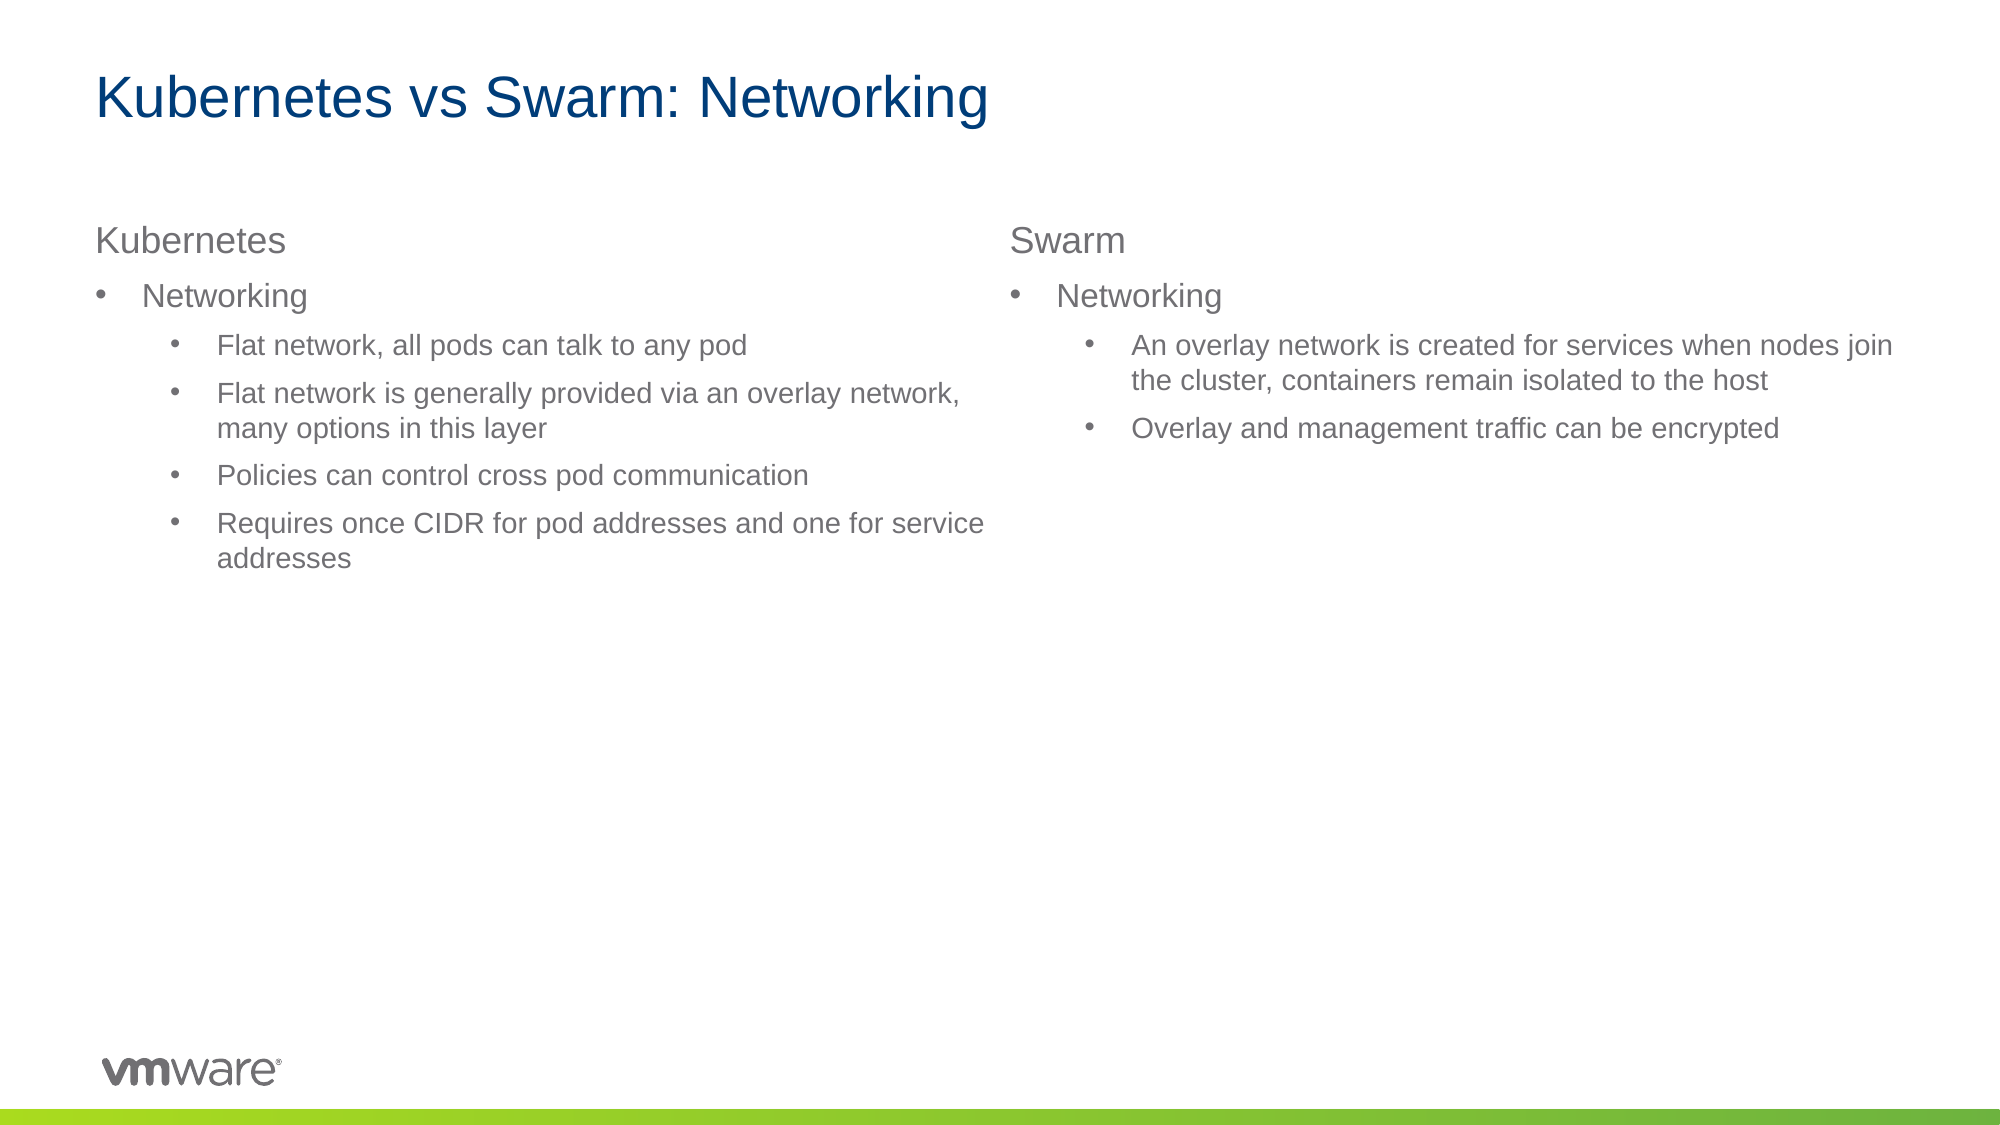

# Kubernetes vs Swarm: Networking
Kubernetes
Networking
Flat network, all pods can talk to any pod
Flat network is generally provided via an overlay network, many options in this layer
Policies can control cross pod communication
Requires once CIDR for pod addresses and one for service addresses

Swarm
Networking
An overlay network is created for services when nodes join the cluster, containers remain isolated to the host
Overlay and management traffic can be encrypted
55